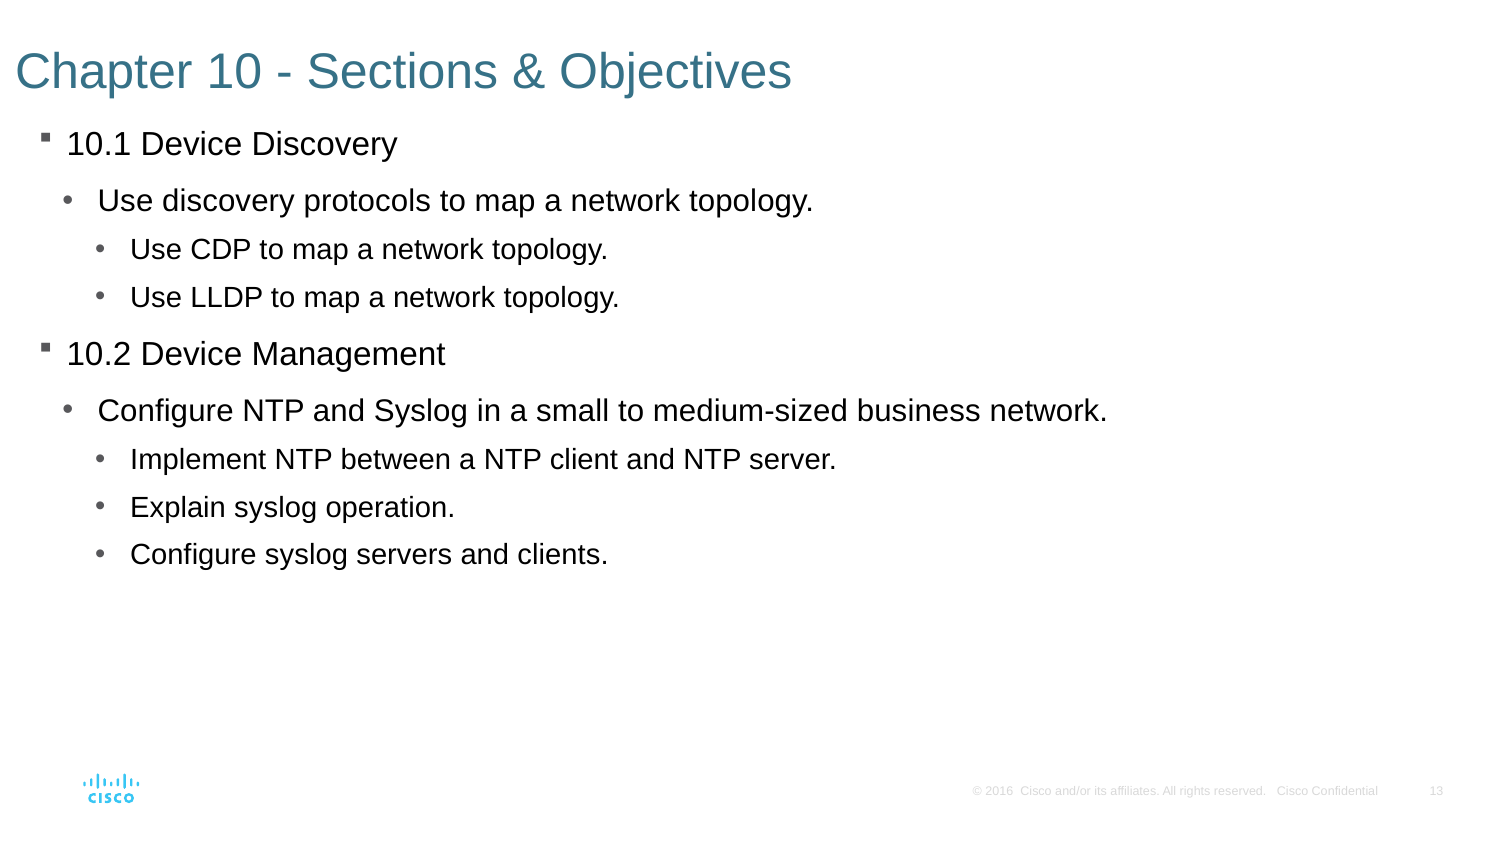

# Chapter 10 - Sections & Objectives
10.1 Device Discovery
Use discovery protocols to map a network topology.
Use CDP to map a network topology.
Use LLDP to map a network topology.
10.2 Device Management
Configure NTP and Syslog in a small to medium-sized business network.
Implement NTP between a NTP client and NTP server.
Explain syslog operation.
Configure syslog servers and clients.